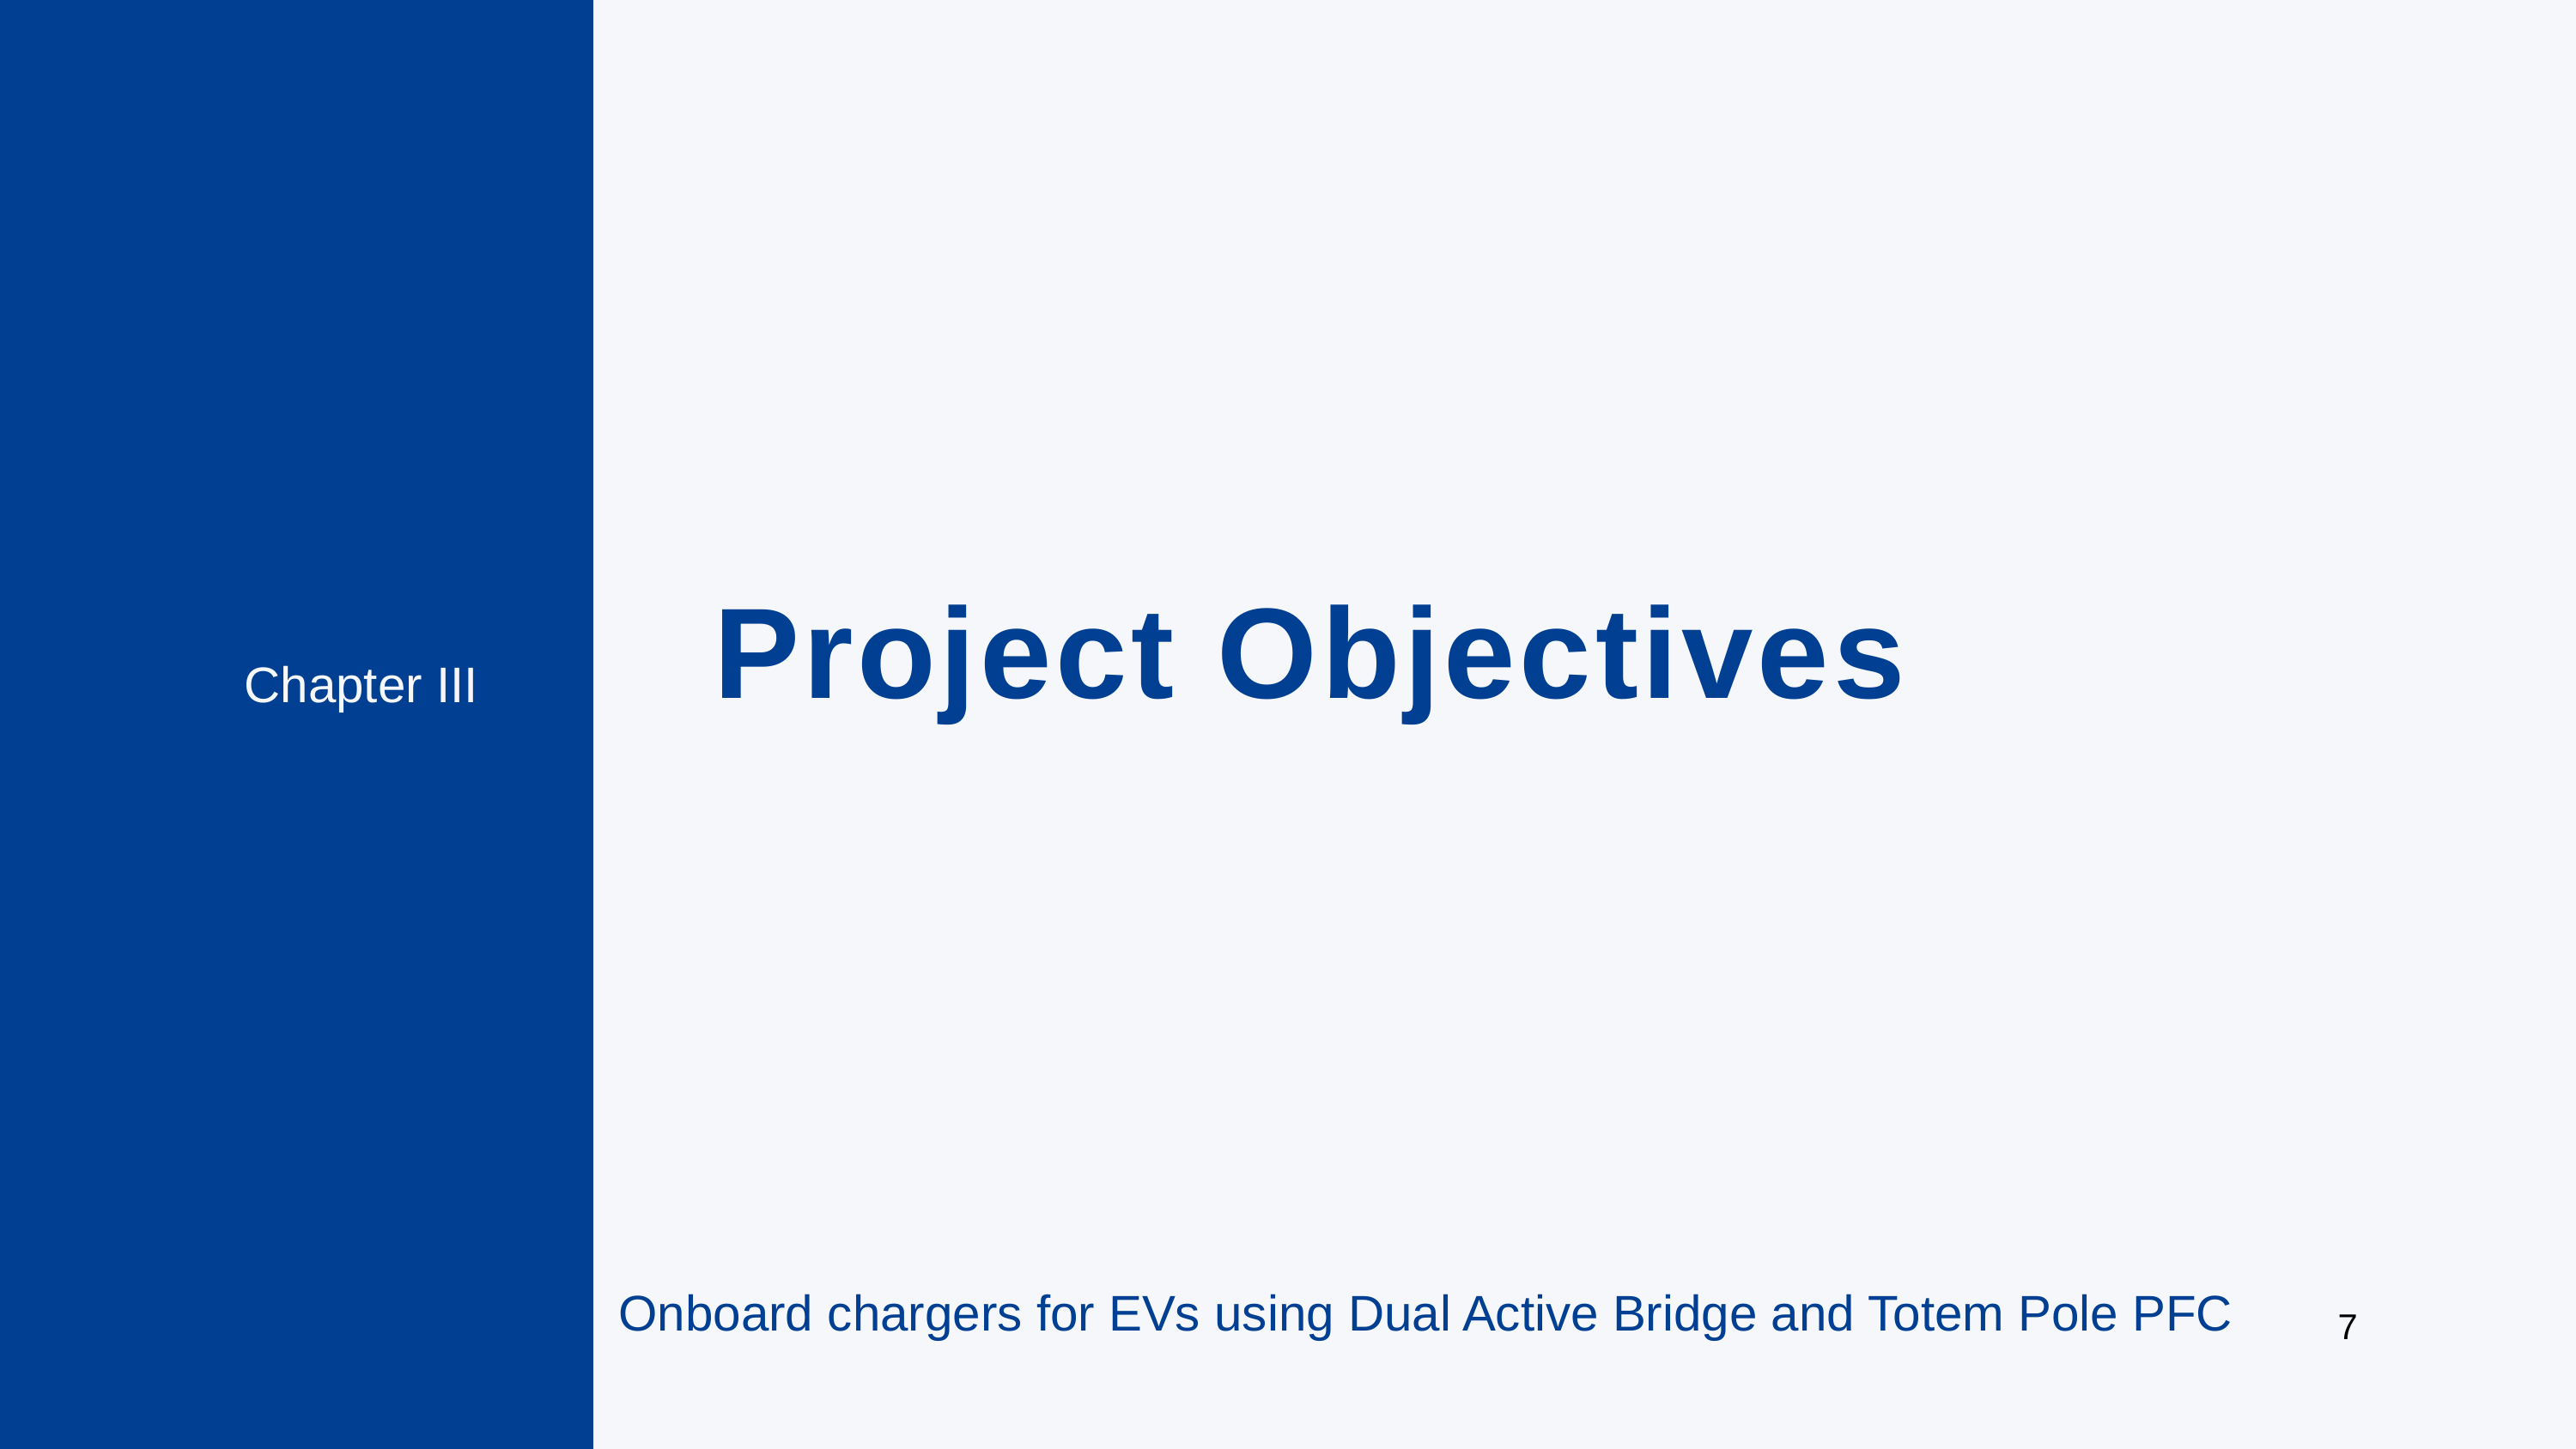

Project Objectives
Chapter III
Onboard chargers for EVs using Dual Active Bridge and Totem Pole PFC

7